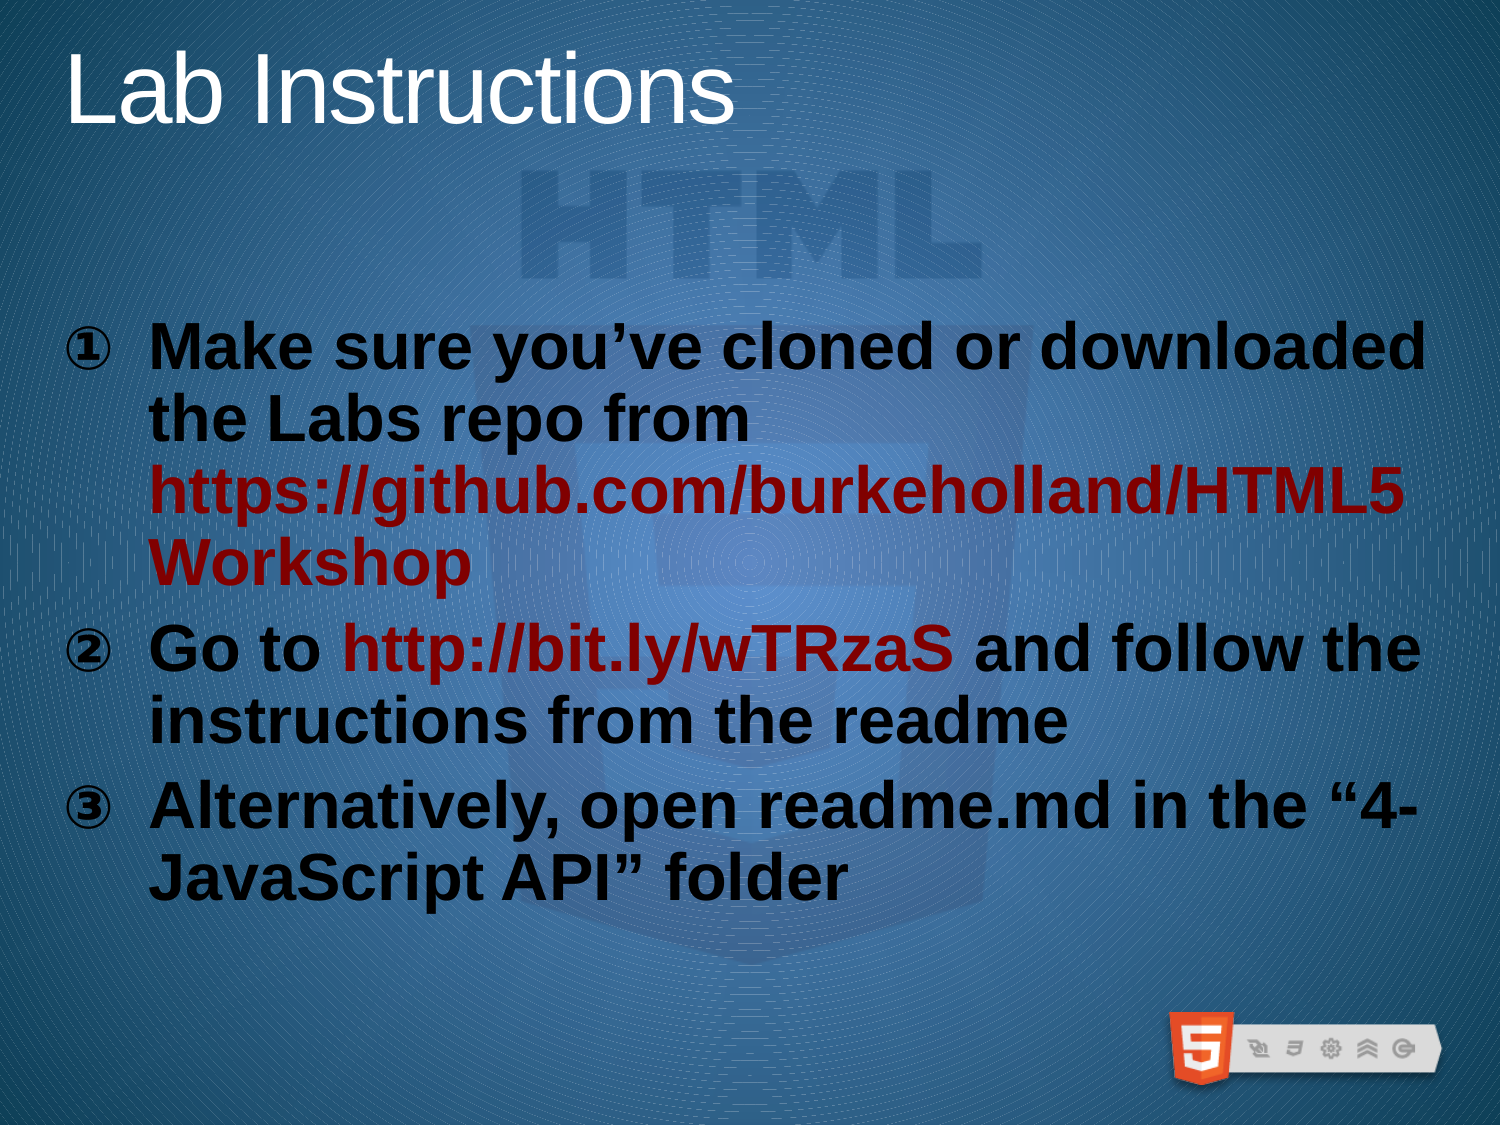

# Lab Instructions
Make sure you’ve cloned or downloaded the Labs repo from https://github.com/burkeholland/HTML5Workshop
Go to http://bit.ly/wTRzaS and follow the instructions from the readme
Alternatively, open readme.md in the “4- JavaScript API” folder